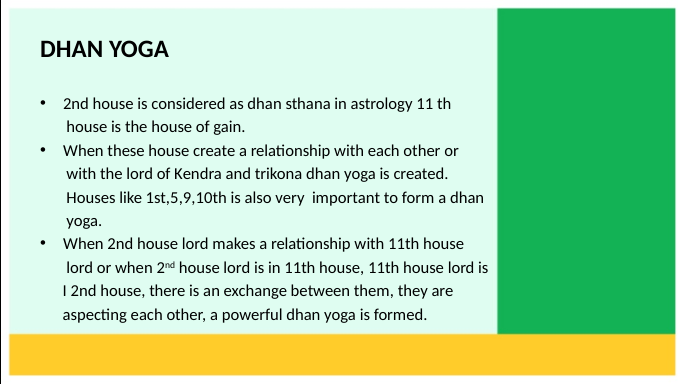

# DHAN YOGA
2nd house is considered as dhan sthana in astrology 11 th
       house is the house of gain.
When these house create a relationship with each other or
       with the lord of Kendra and trikona dhan yoga is created.
       Houses like 1st,5,9,10th is also very  important to form a dhan
       yoga.
When 2nd house lord makes a relationship with 11th house
       lord or when 2nd house lord is in 11th house, 11th house lord is
      I 2nd house, there is an exchange between them, they are
      aspecting each other, a powerful dhan yoga is formed.